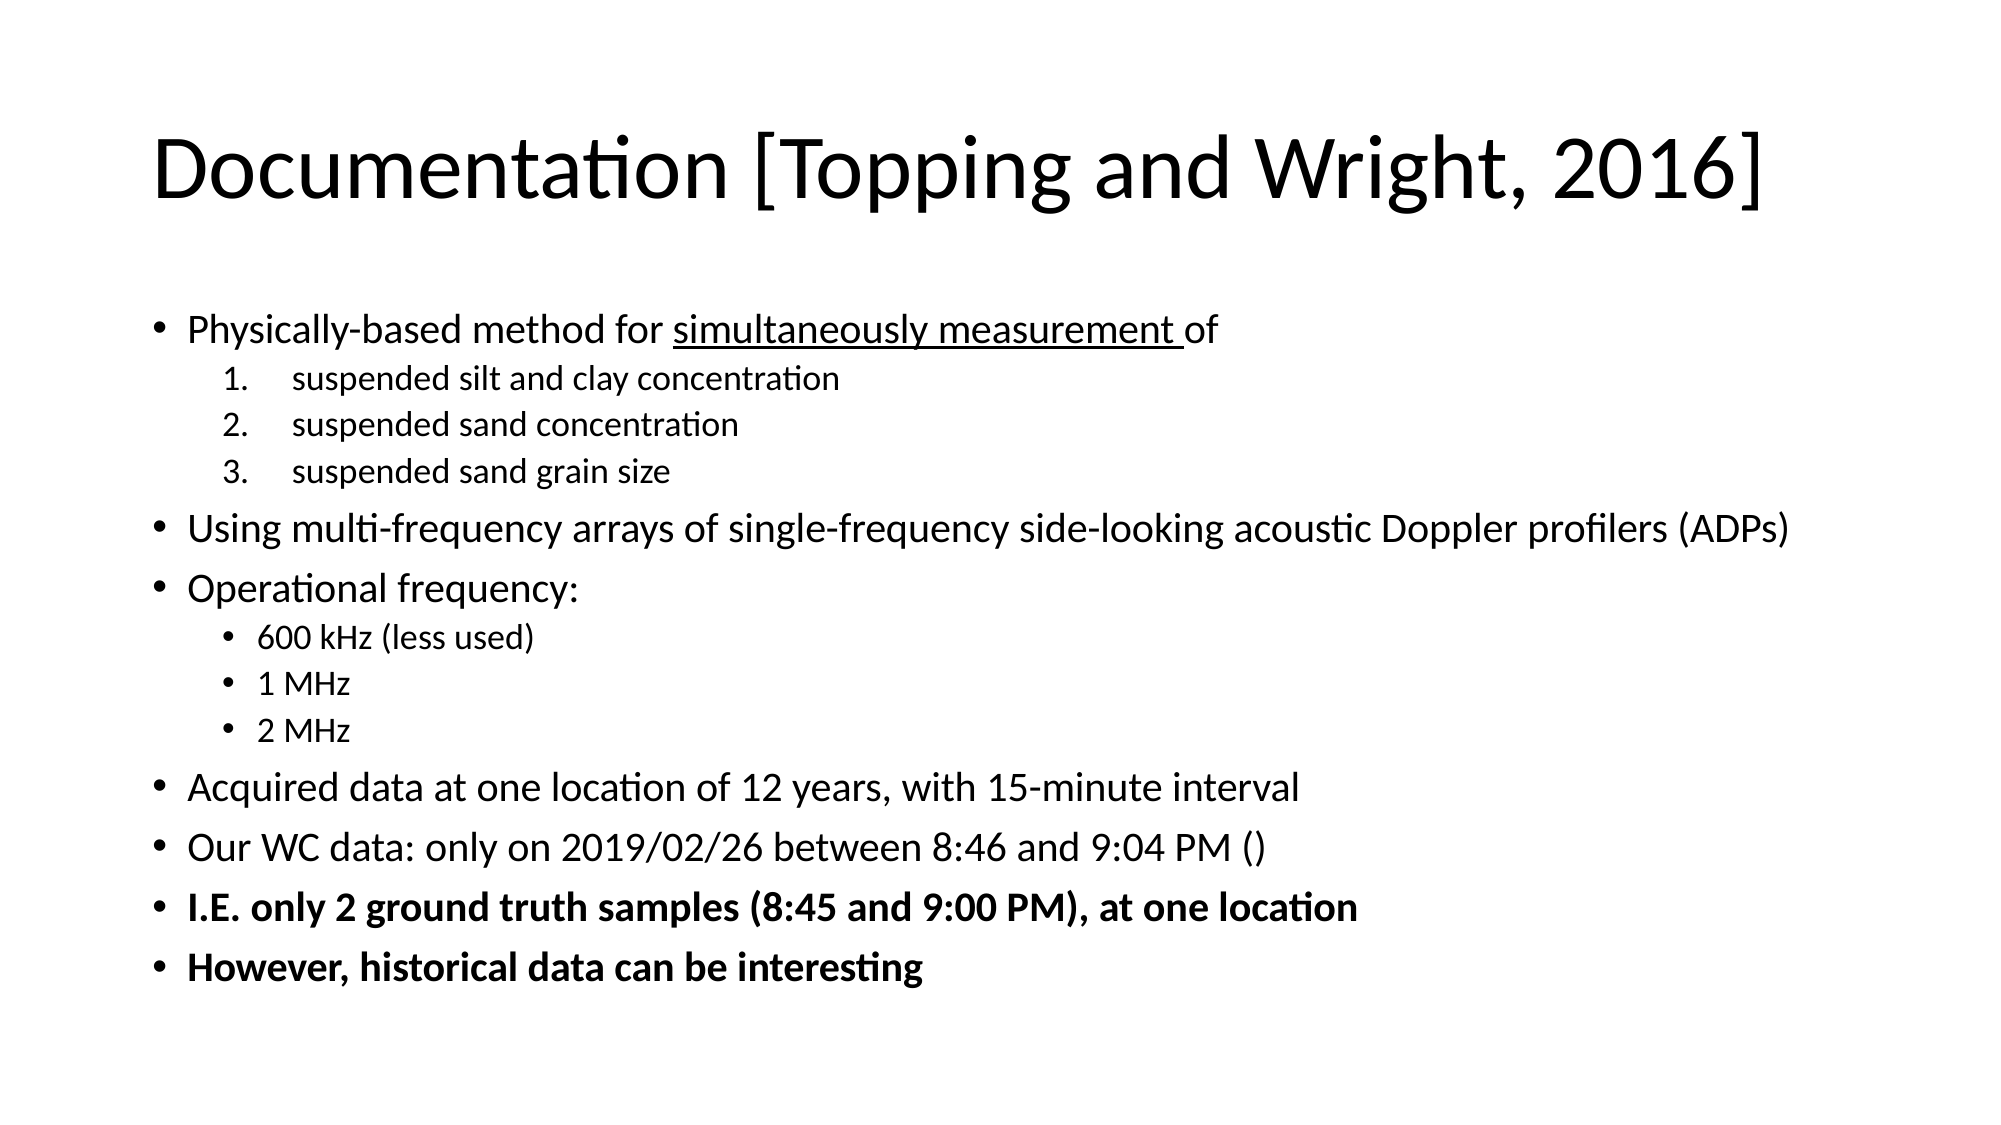

# Documentation [Topping and Wright, 2016]
Physically-based method for simultaneously measurement of
suspended silt and clay concentration
suspended sand concentration
suspended sand grain size
Using multi-frequency arrays of single-frequency side-looking acoustic Doppler profilers (ADPs)
Operational frequency:
600 kHz (less used)
1 MHz
2 MHz
Acquired data at one location of 12 years, with 15-minute interval
Our WC data: only on 2019/02/26 between 8:46 and 9:04 PM ()
I.E. only 2 ground truth samples (8:45 and 9:00 PM), at one location
However, historical data can be interesting